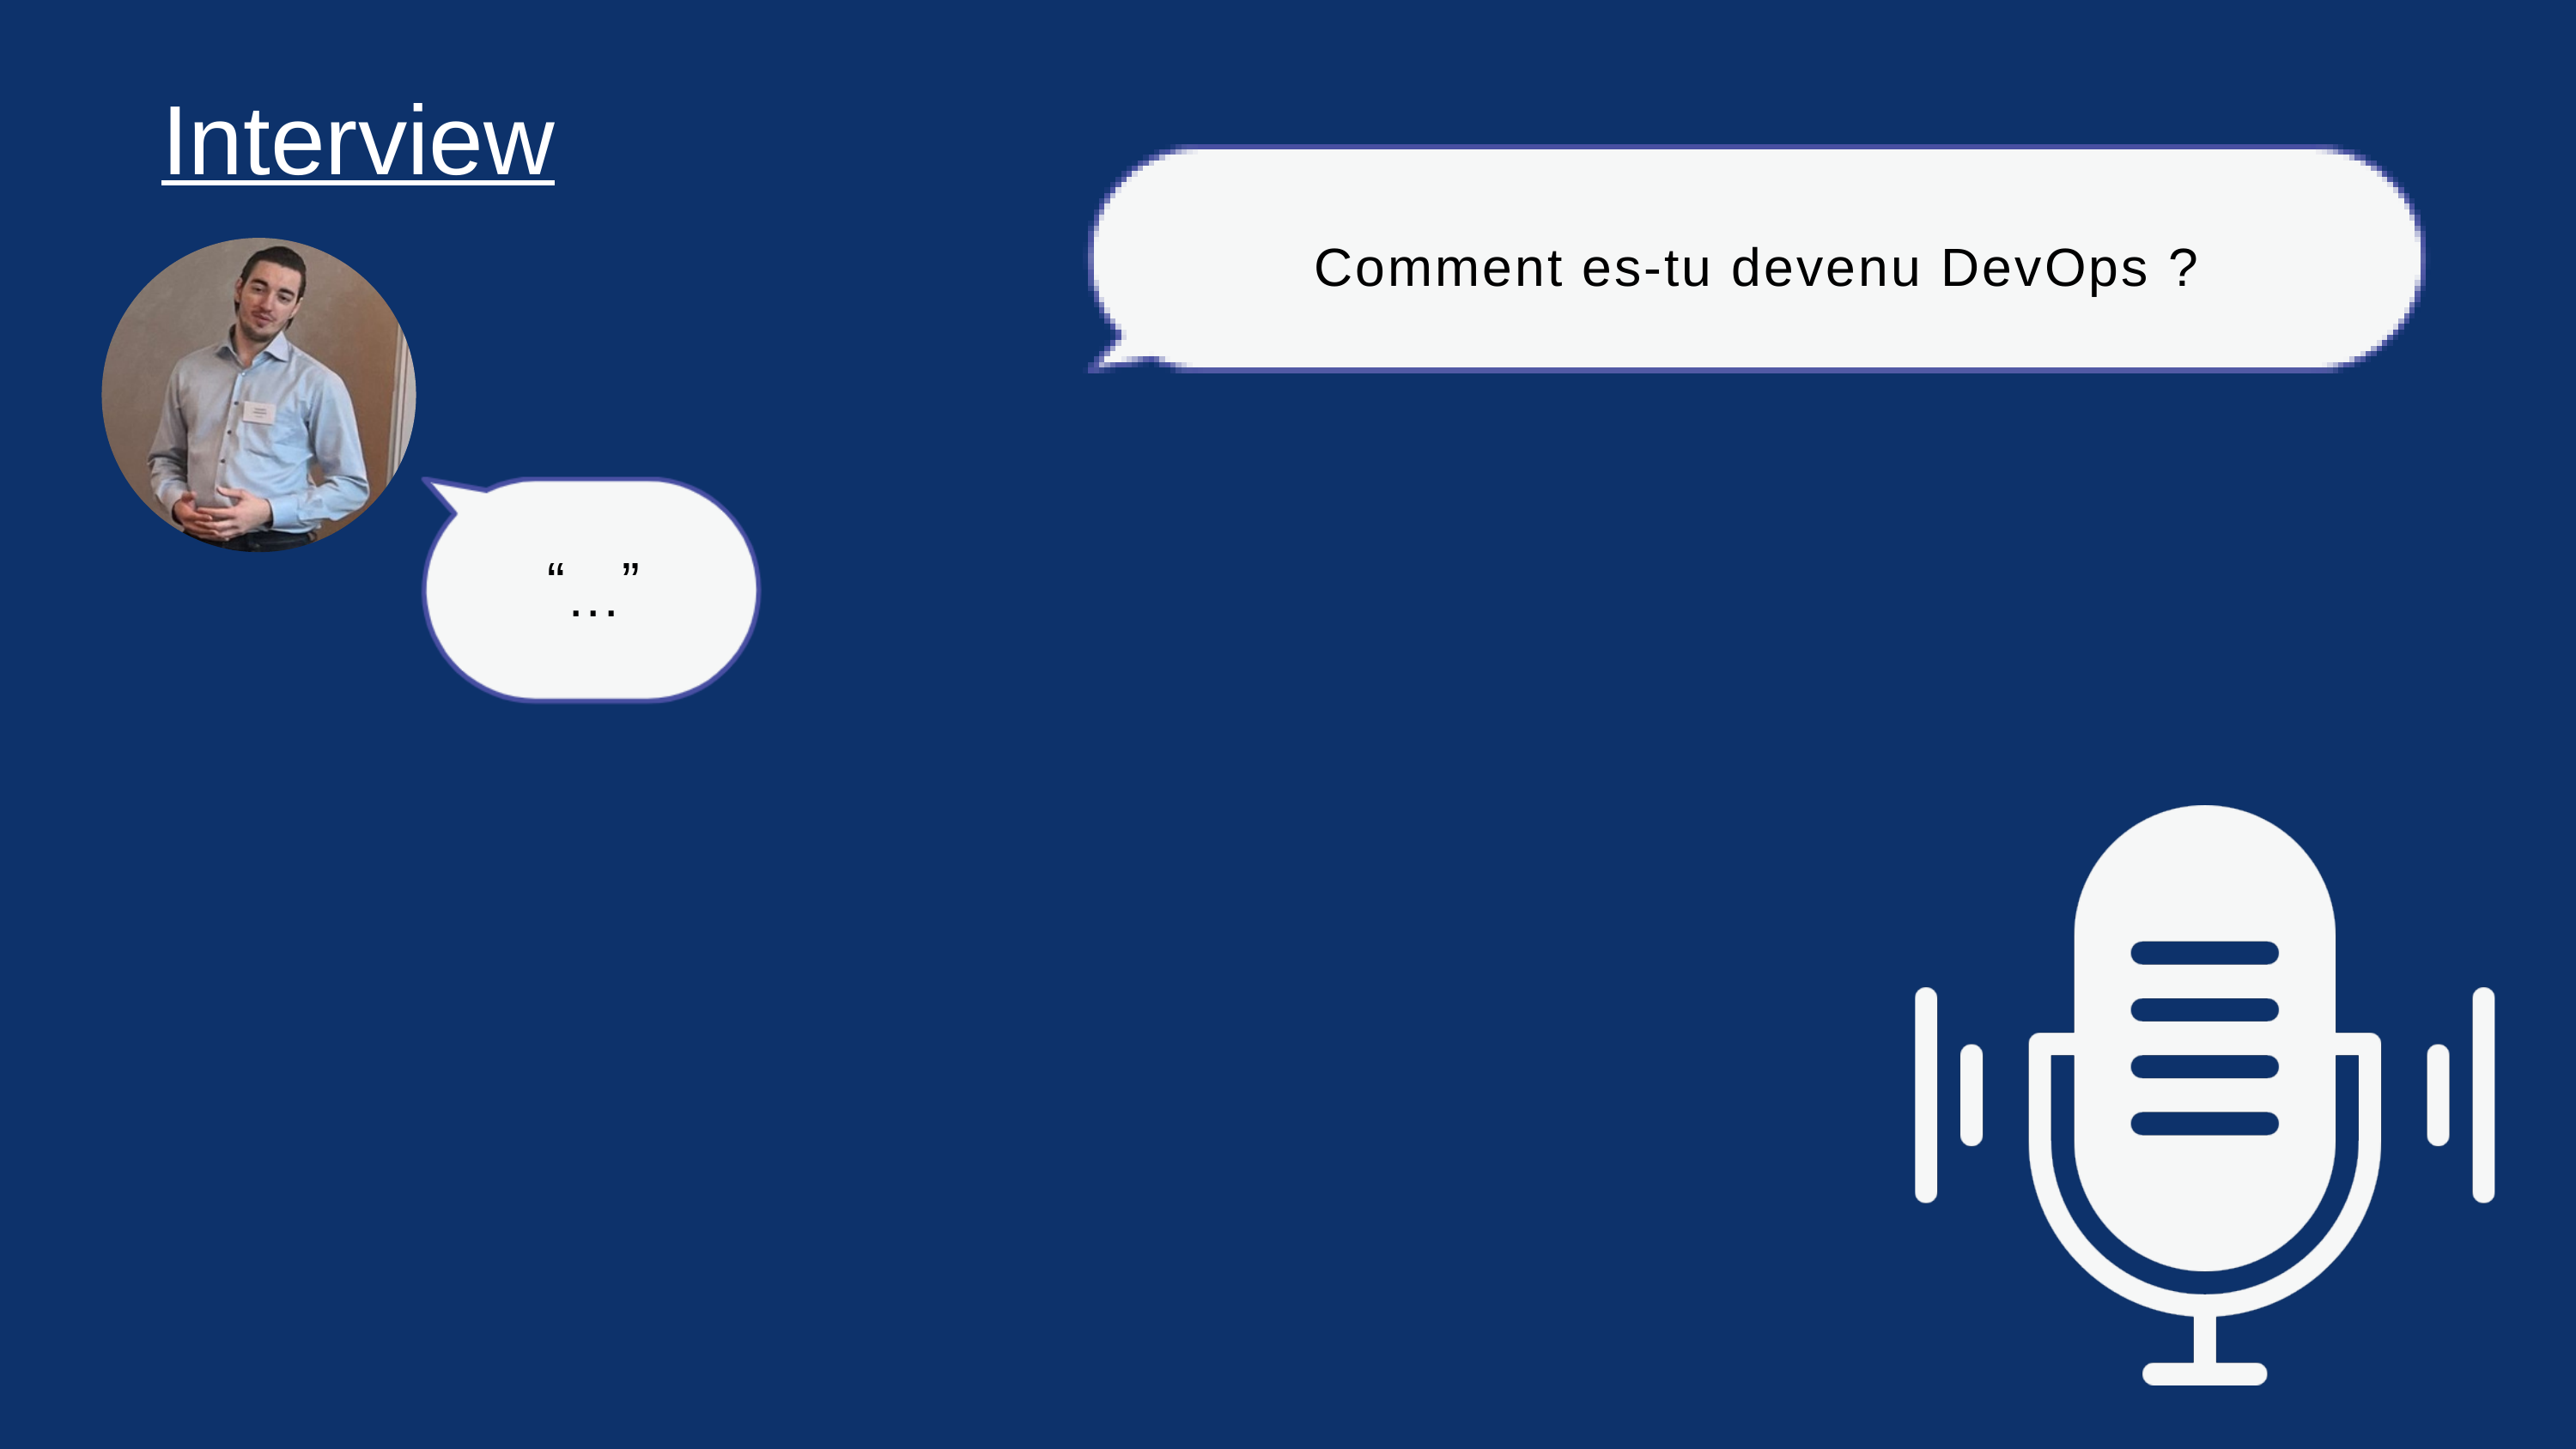

Interview

“  ”
...

Comment es-tu devenu DevOps ?